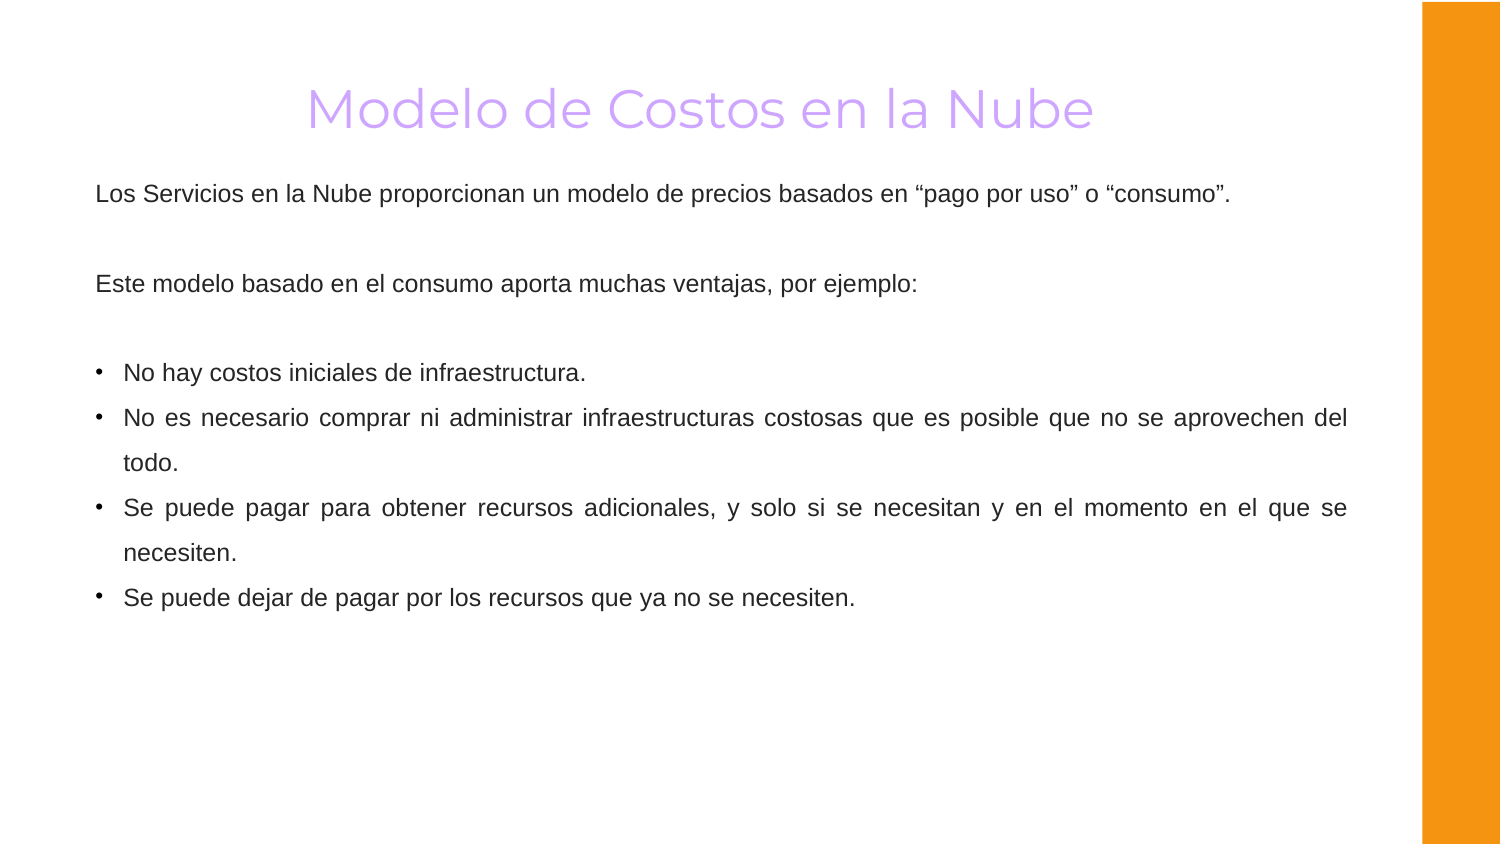

Modelo de Costos en la Nube
Los Servicios en la Nube proporcionan un modelo de precios basados en “pago por uso” o “consumo”.

Este modelo basado en el consumo aporta muchas ventajas, por ejemplo:

No hay costos iniciales de infraestructura.
No es necesario comprar ni administrar infraestructuras costosas que es posible que no se aprovechen del todo.
Se puede pagar para obtener recursos adicionales, y solo si se necesitan y en el momento en el que se necesiten.
Se puede dejar de pagar por los recursos que ya no se necesiten.